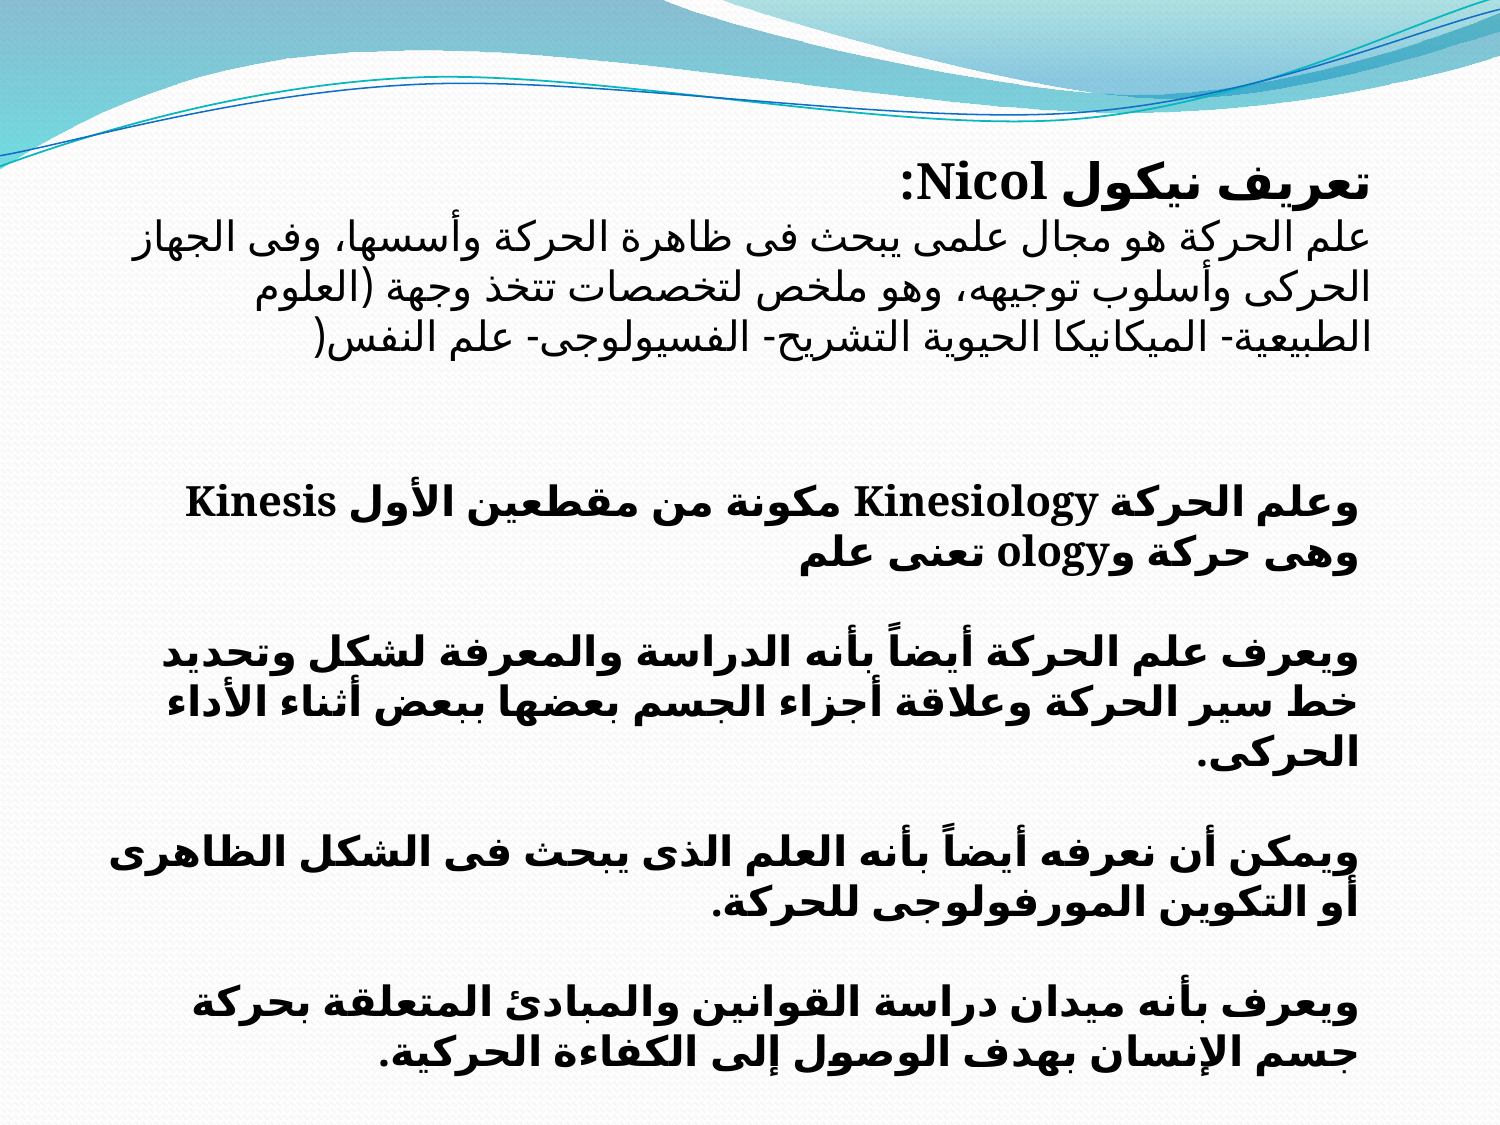

تعريف نيكول Nicol:
علم الحركة هو مجال علمى يبحث فى ظاهرة الحركة وأسسها، وفى الجهاز الحركى وأسلوب توجيهه، وهو ملخص لتخصصات تتخذ وجهة (العلوم الطبيعية- الميكانيكا الحيوية التشريح- الفسيولوجى- علم النفس(
وعلم الحركة Kinesiology مكونة من مقطعين الأول Kinesis وهى حركة وology تعنى علم

ويعرف علم الحركة أيضاً بأنه الدراسة والمعرفة لشكل وتحديد خط سير الحركة وعلاقة أجزاء الجسم بعضها ببعض أثناء الأداء الحركى.

ويمكن أن نعرفه أيضاً بأنه العلم الذى يبحث فى الشكل الظاهرى أو التكوين المورفولوجى للحركة.

ويعرف بأنه ميدان دراسة القوانين والمبادئ المتعلقة بحركة جسم الإنسان بهدف الوصول إلى الكفاءة الحركية.